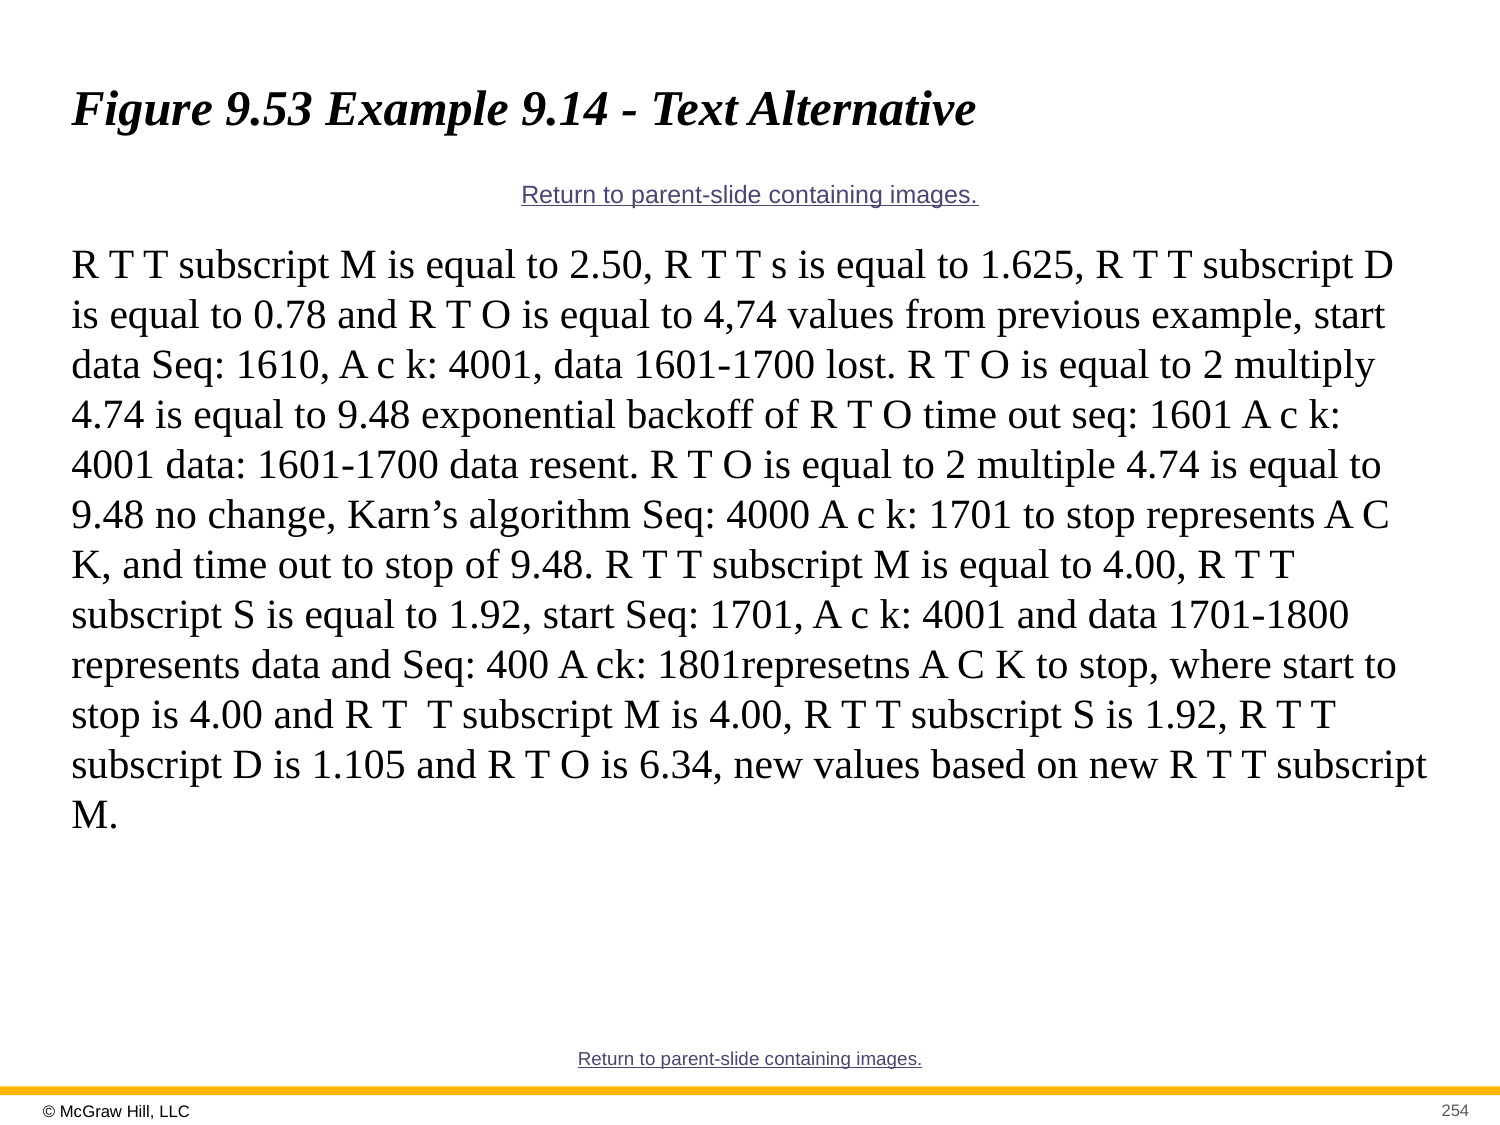

# Figure 9.53 Example 9.14 - Text Alternative
Return to parent-slide containing images.
R T T subscript M is equal to 2.50, R T T s is equal to 1.625, R T T subscript D is equal to 0.78 and R T O is equal to 4,74 values from previous example, start data Seq: 1610, A c k: 4001, data 1601-1700 lost. R T O is equal to 2 multiply 4.74 is equal to 9.48 exponential backoff of R T O time out seq: 1601 A c k: 4001 data: 1601-1700 data resent. R T O is equal to 2 multiple 4.74 is equal to 9.48 no change, Karn’s algorithm Seq: 4000 A c k: 1701 to stop represents A C K, and time out to stop of 9.48. R T T subscript M is equal to 4.00, R T T subscript S is equal to 1.92, start Seq: 1701, A c k: 4001 and data 1701-1800 represents data and Seq: 400 A ck: 1801represetns A C K to stop, where start to stop is 4.00 and R T  T subscript M is 4.00, R T T subscript S is 1.92, R T T subscript D is 1.105 and R T O is 6.34, new values based on new R T T subscript M.
Return to parent-slide containing images.
254